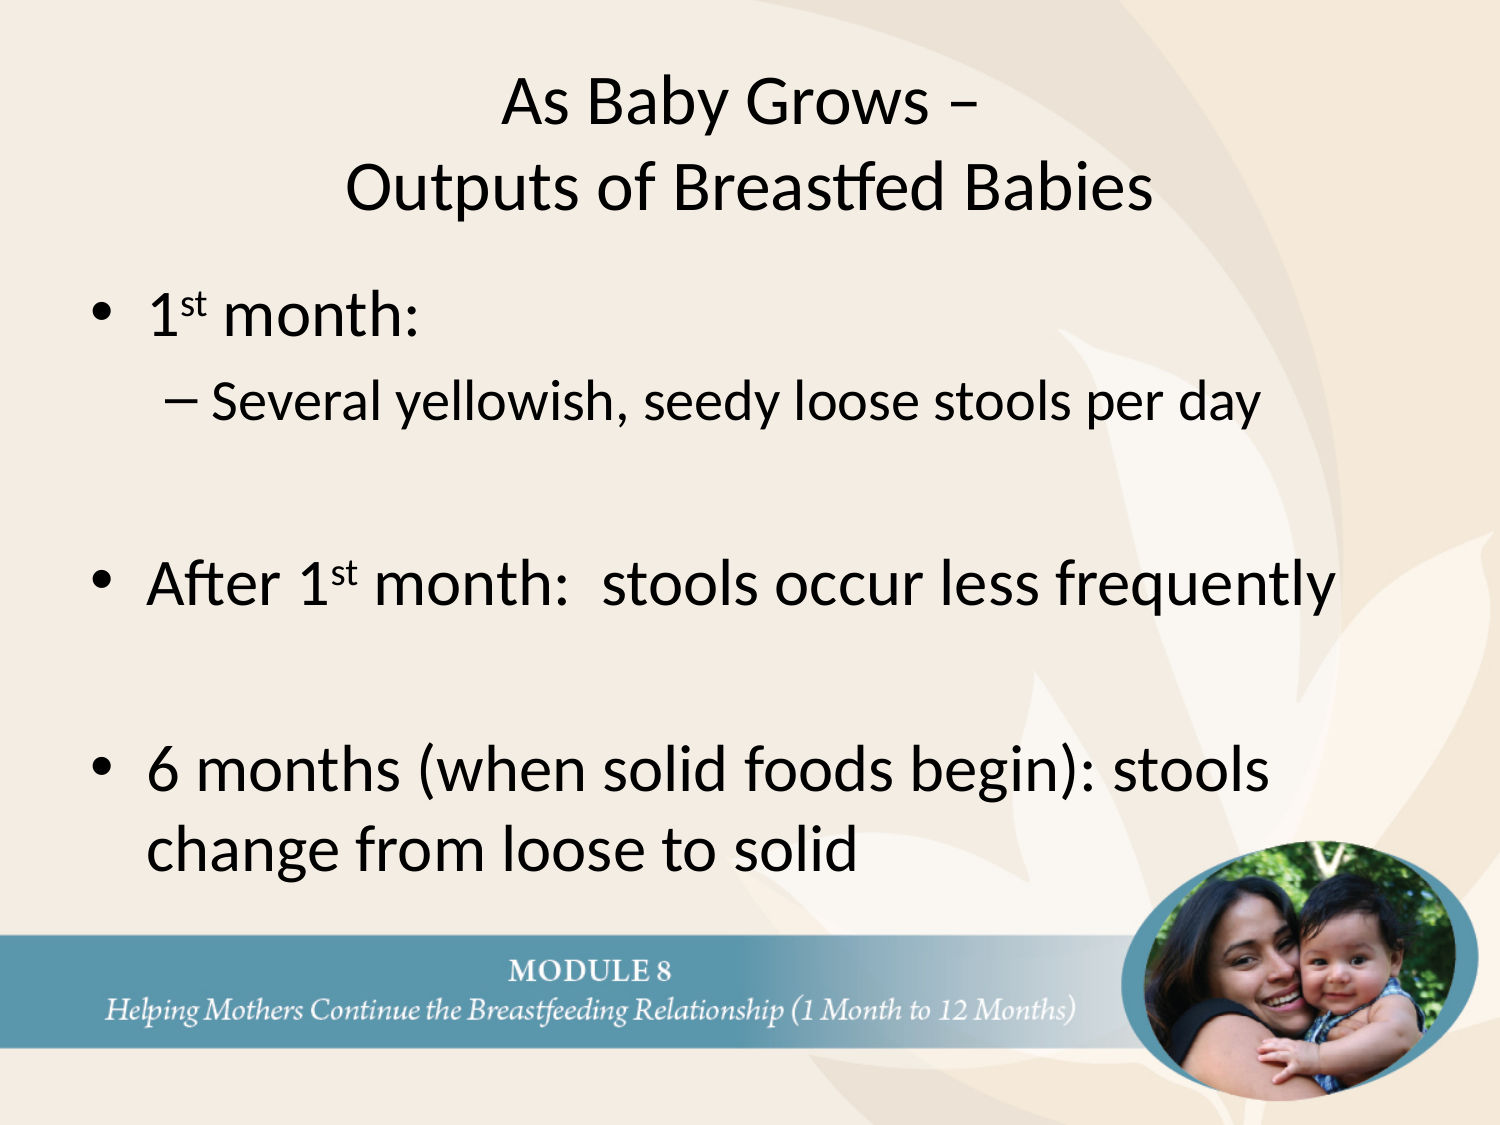

# As Baby Grows – Outputs of Breastfed Babies
1st month:
Several yellowish, seedy loose stools per day

After 1st month:  stools occur less frequently

6 months (when solid foods begin): stools change from loose to solid